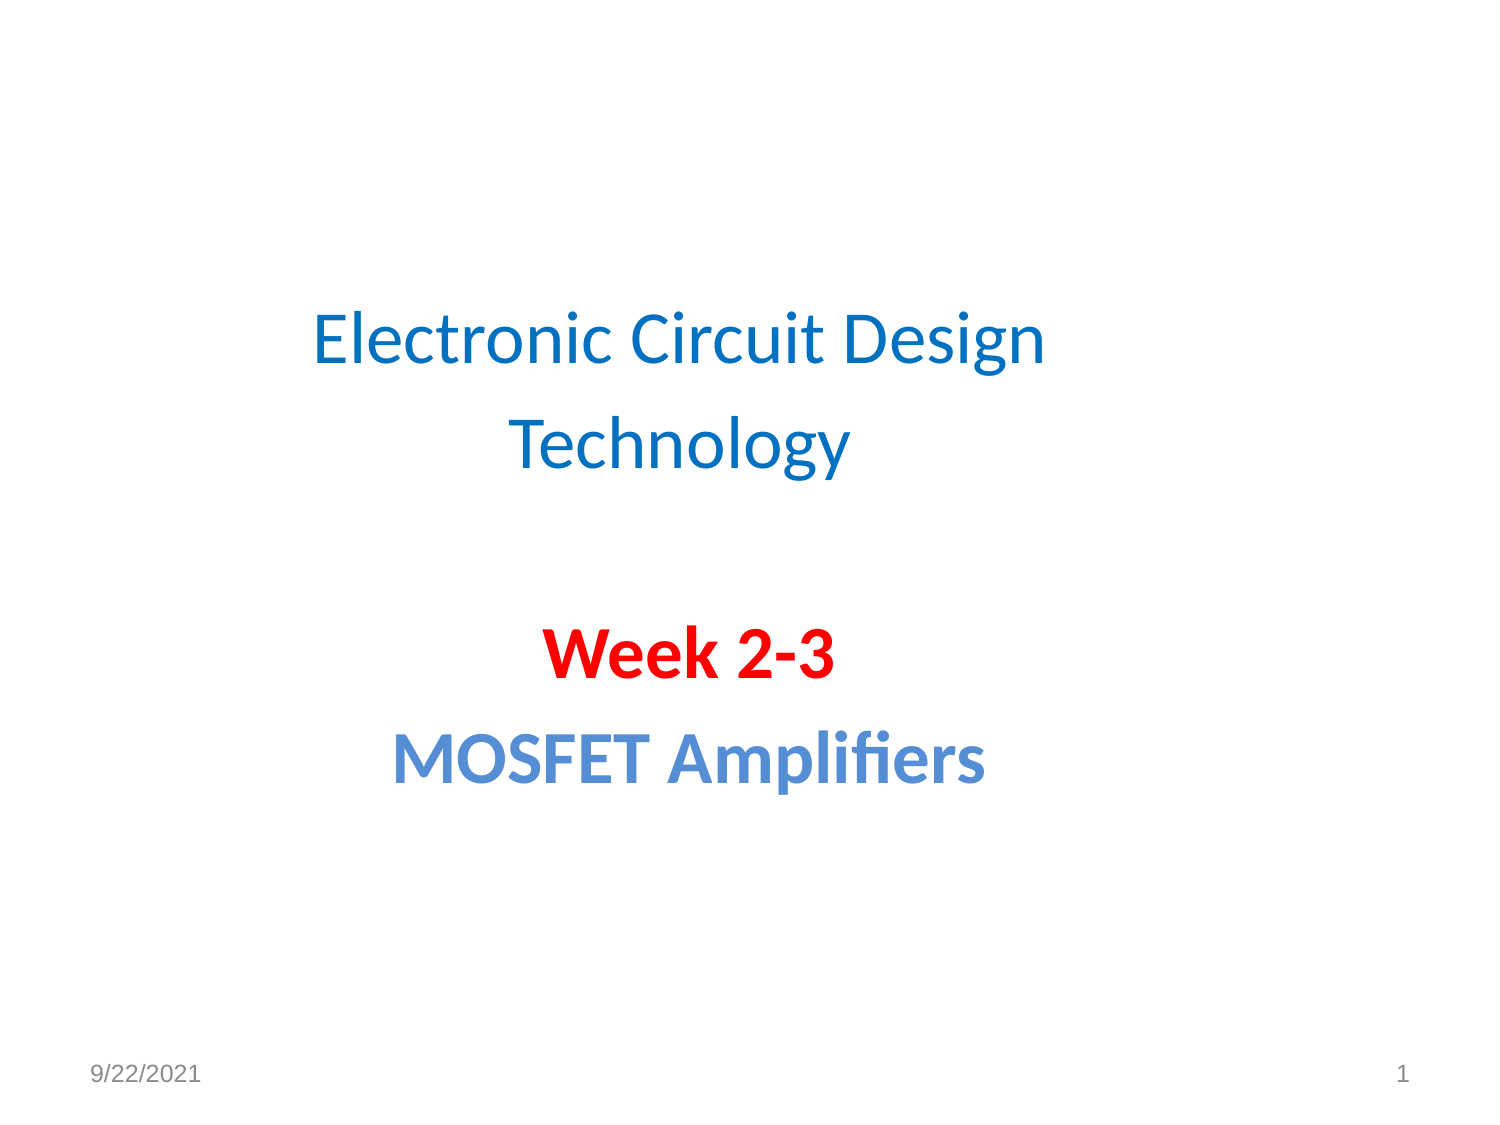

Electronic Circuit Design
Technology

Week 2-3
MOSFET Amplifiers
9/22/2021
1